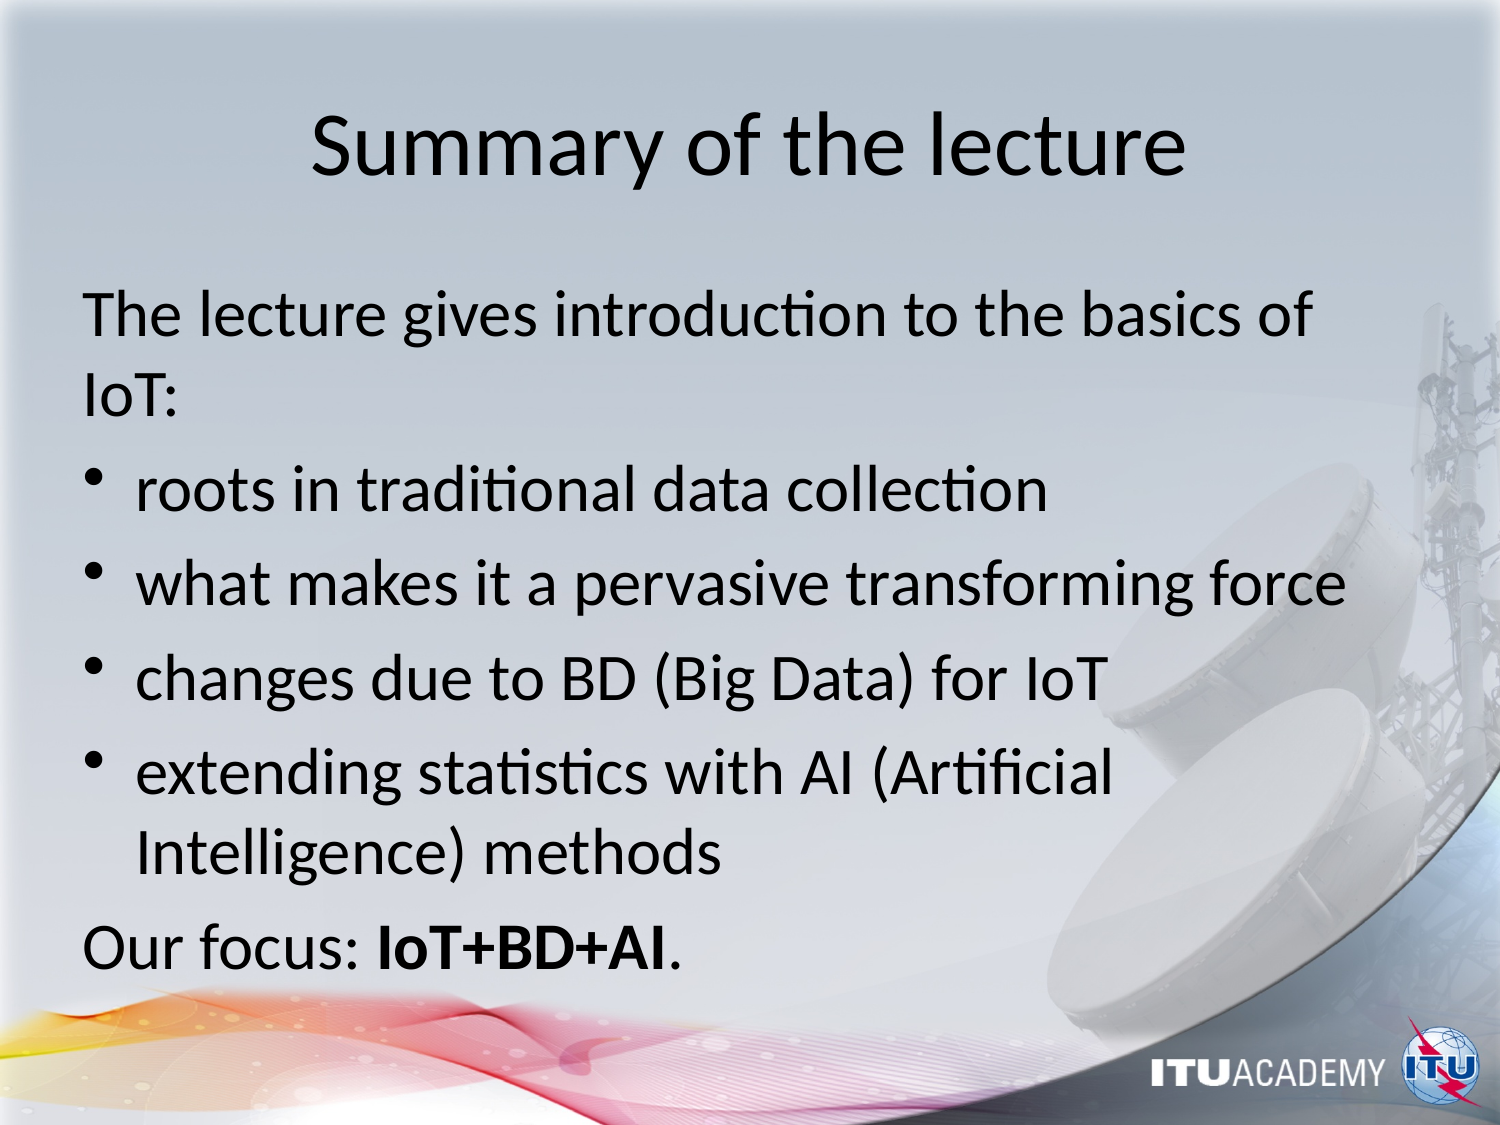

# Summary of the lecture
The lecture gives introduction to the basics of IoT:
roots in traditional data collection
what makes it a pervasive transforming force
changes due to BD (Big Data) for IoT
extending statistics with AI (Artificial Intelligence) methods
Our focus: IoT+BD+AI.